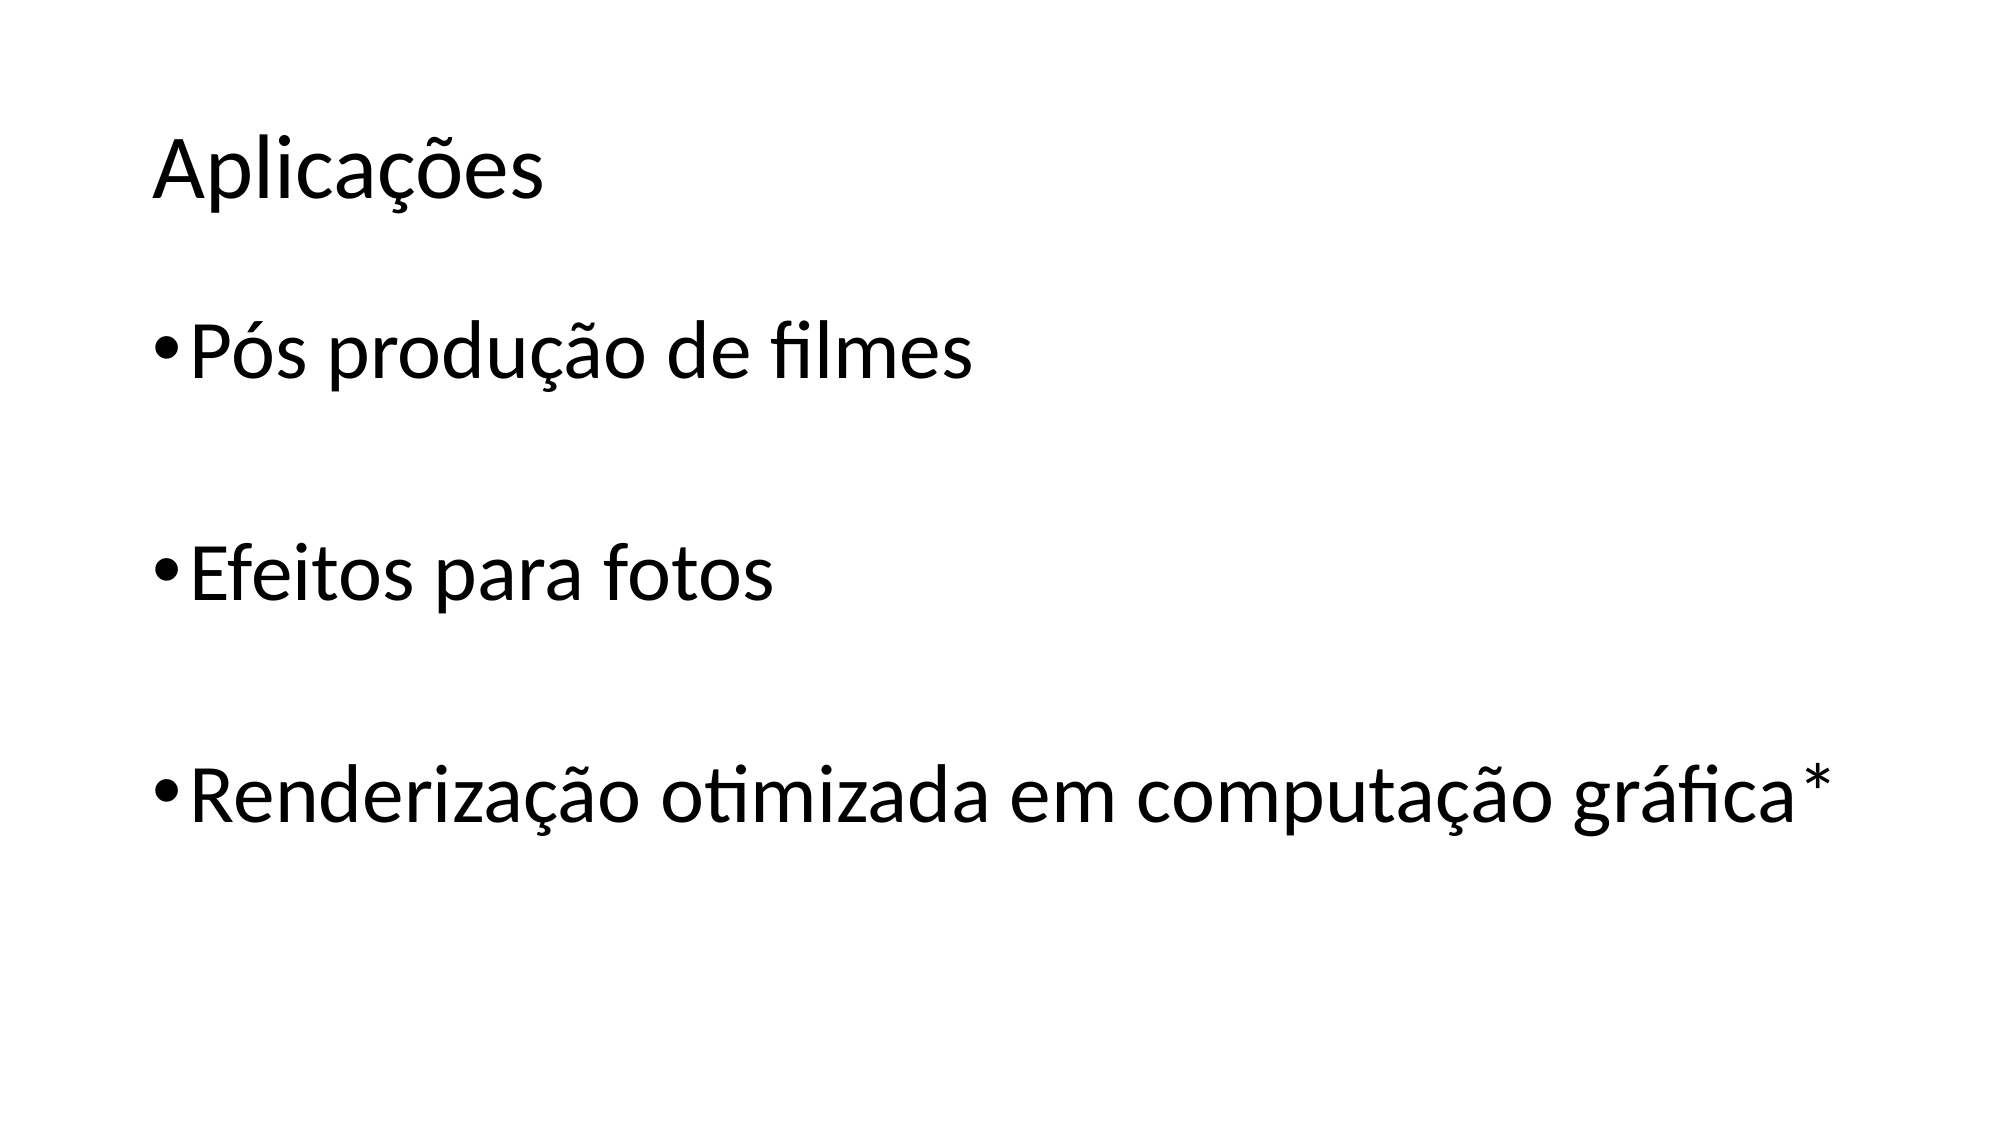

# Aplicações
Pós produção de filmes

Efeitos para fotos

Renderização otimizada em computação gráfica*